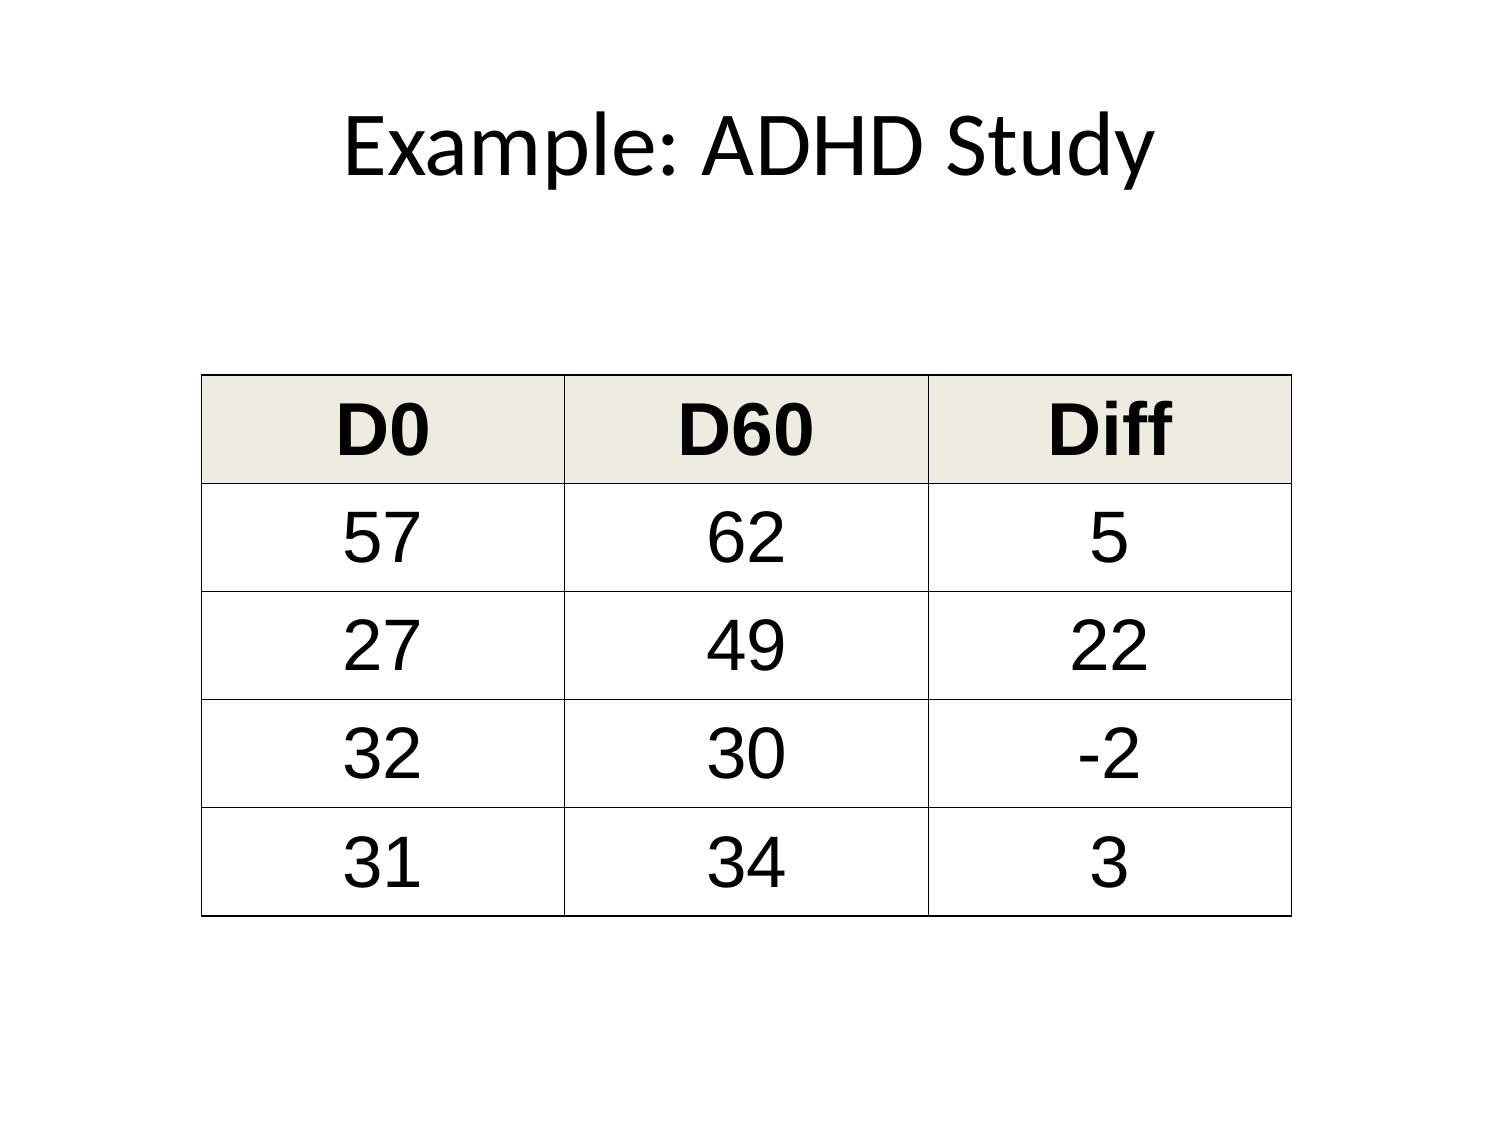

# Example: ADHD Study
| D0 | D60 | Diff |
| --- | --- | --- |
| 57 | 62 | 5 |
| 27 | 49 | 22 |
| 32 | 30 | -2 |
| 31 | 34 | 3 |